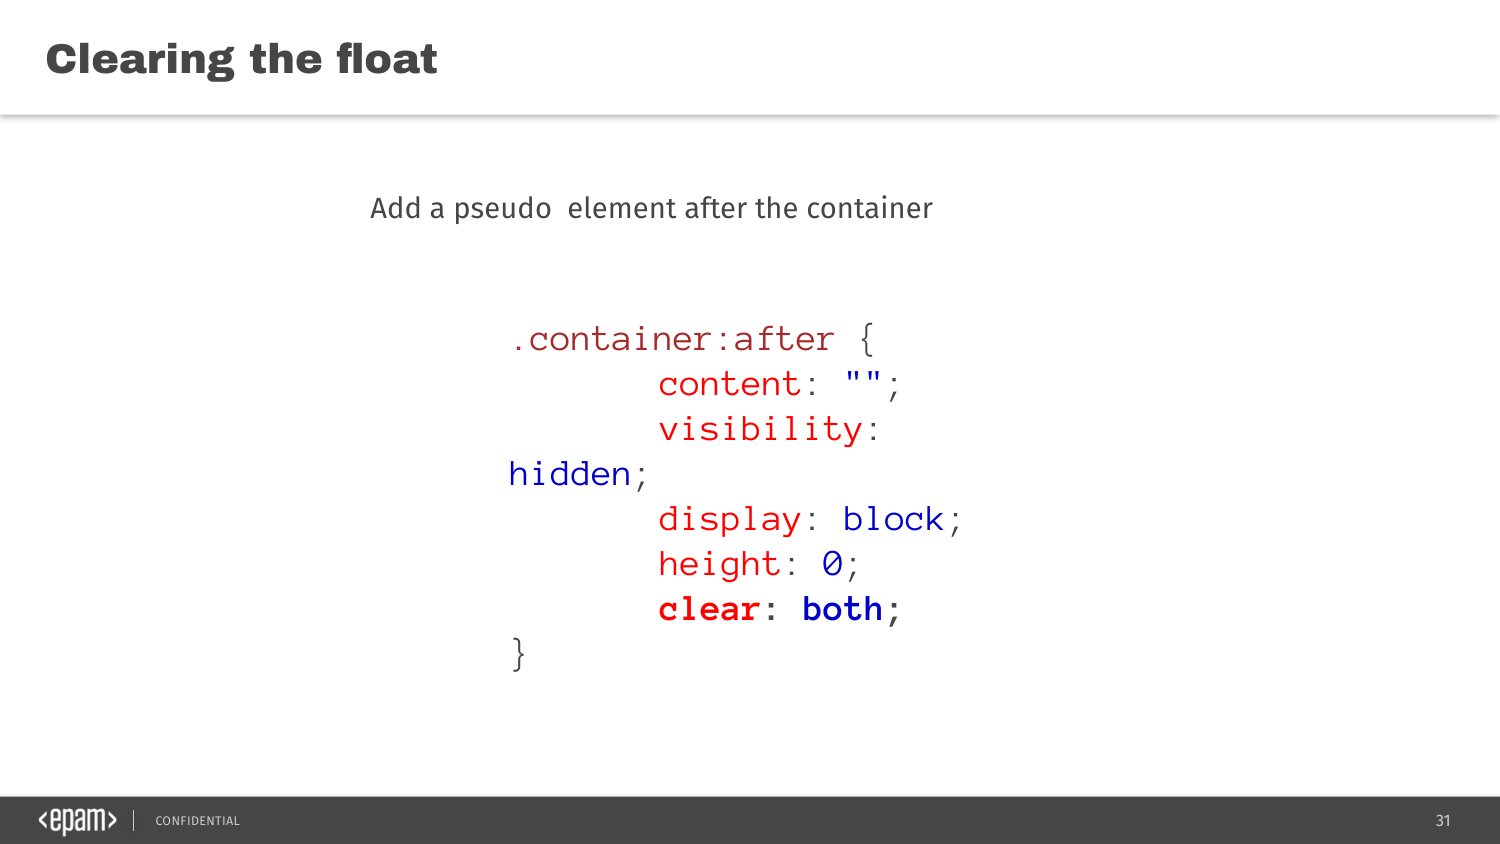

Clearing the float
		Add a pseudo  element after the container
.container:after {
	content: "";
	visibility: hidden;
	display: block;
	height: 0;
	clear: both;
}